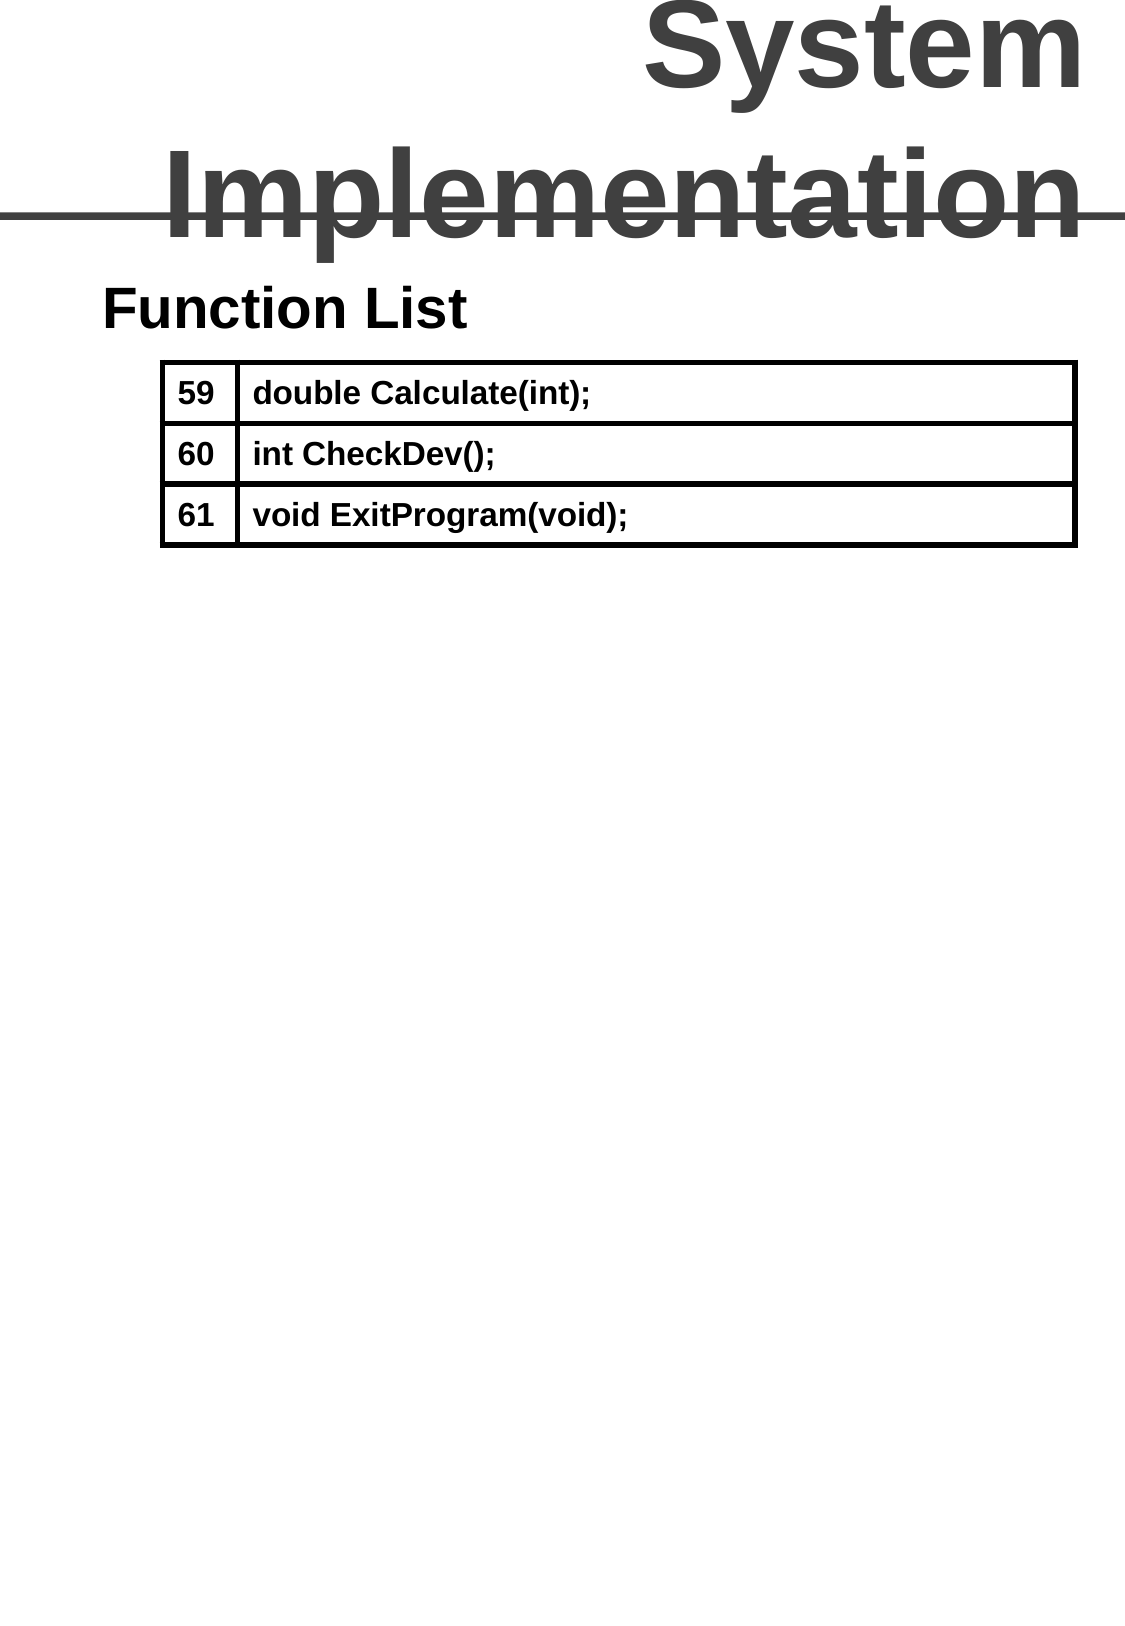

System Implementation

Function List
| 59 | double Calculate(int); |
| --- | --- |
| 60 | int CheckDev(); |
| 61 | void ExitProgram(void); |